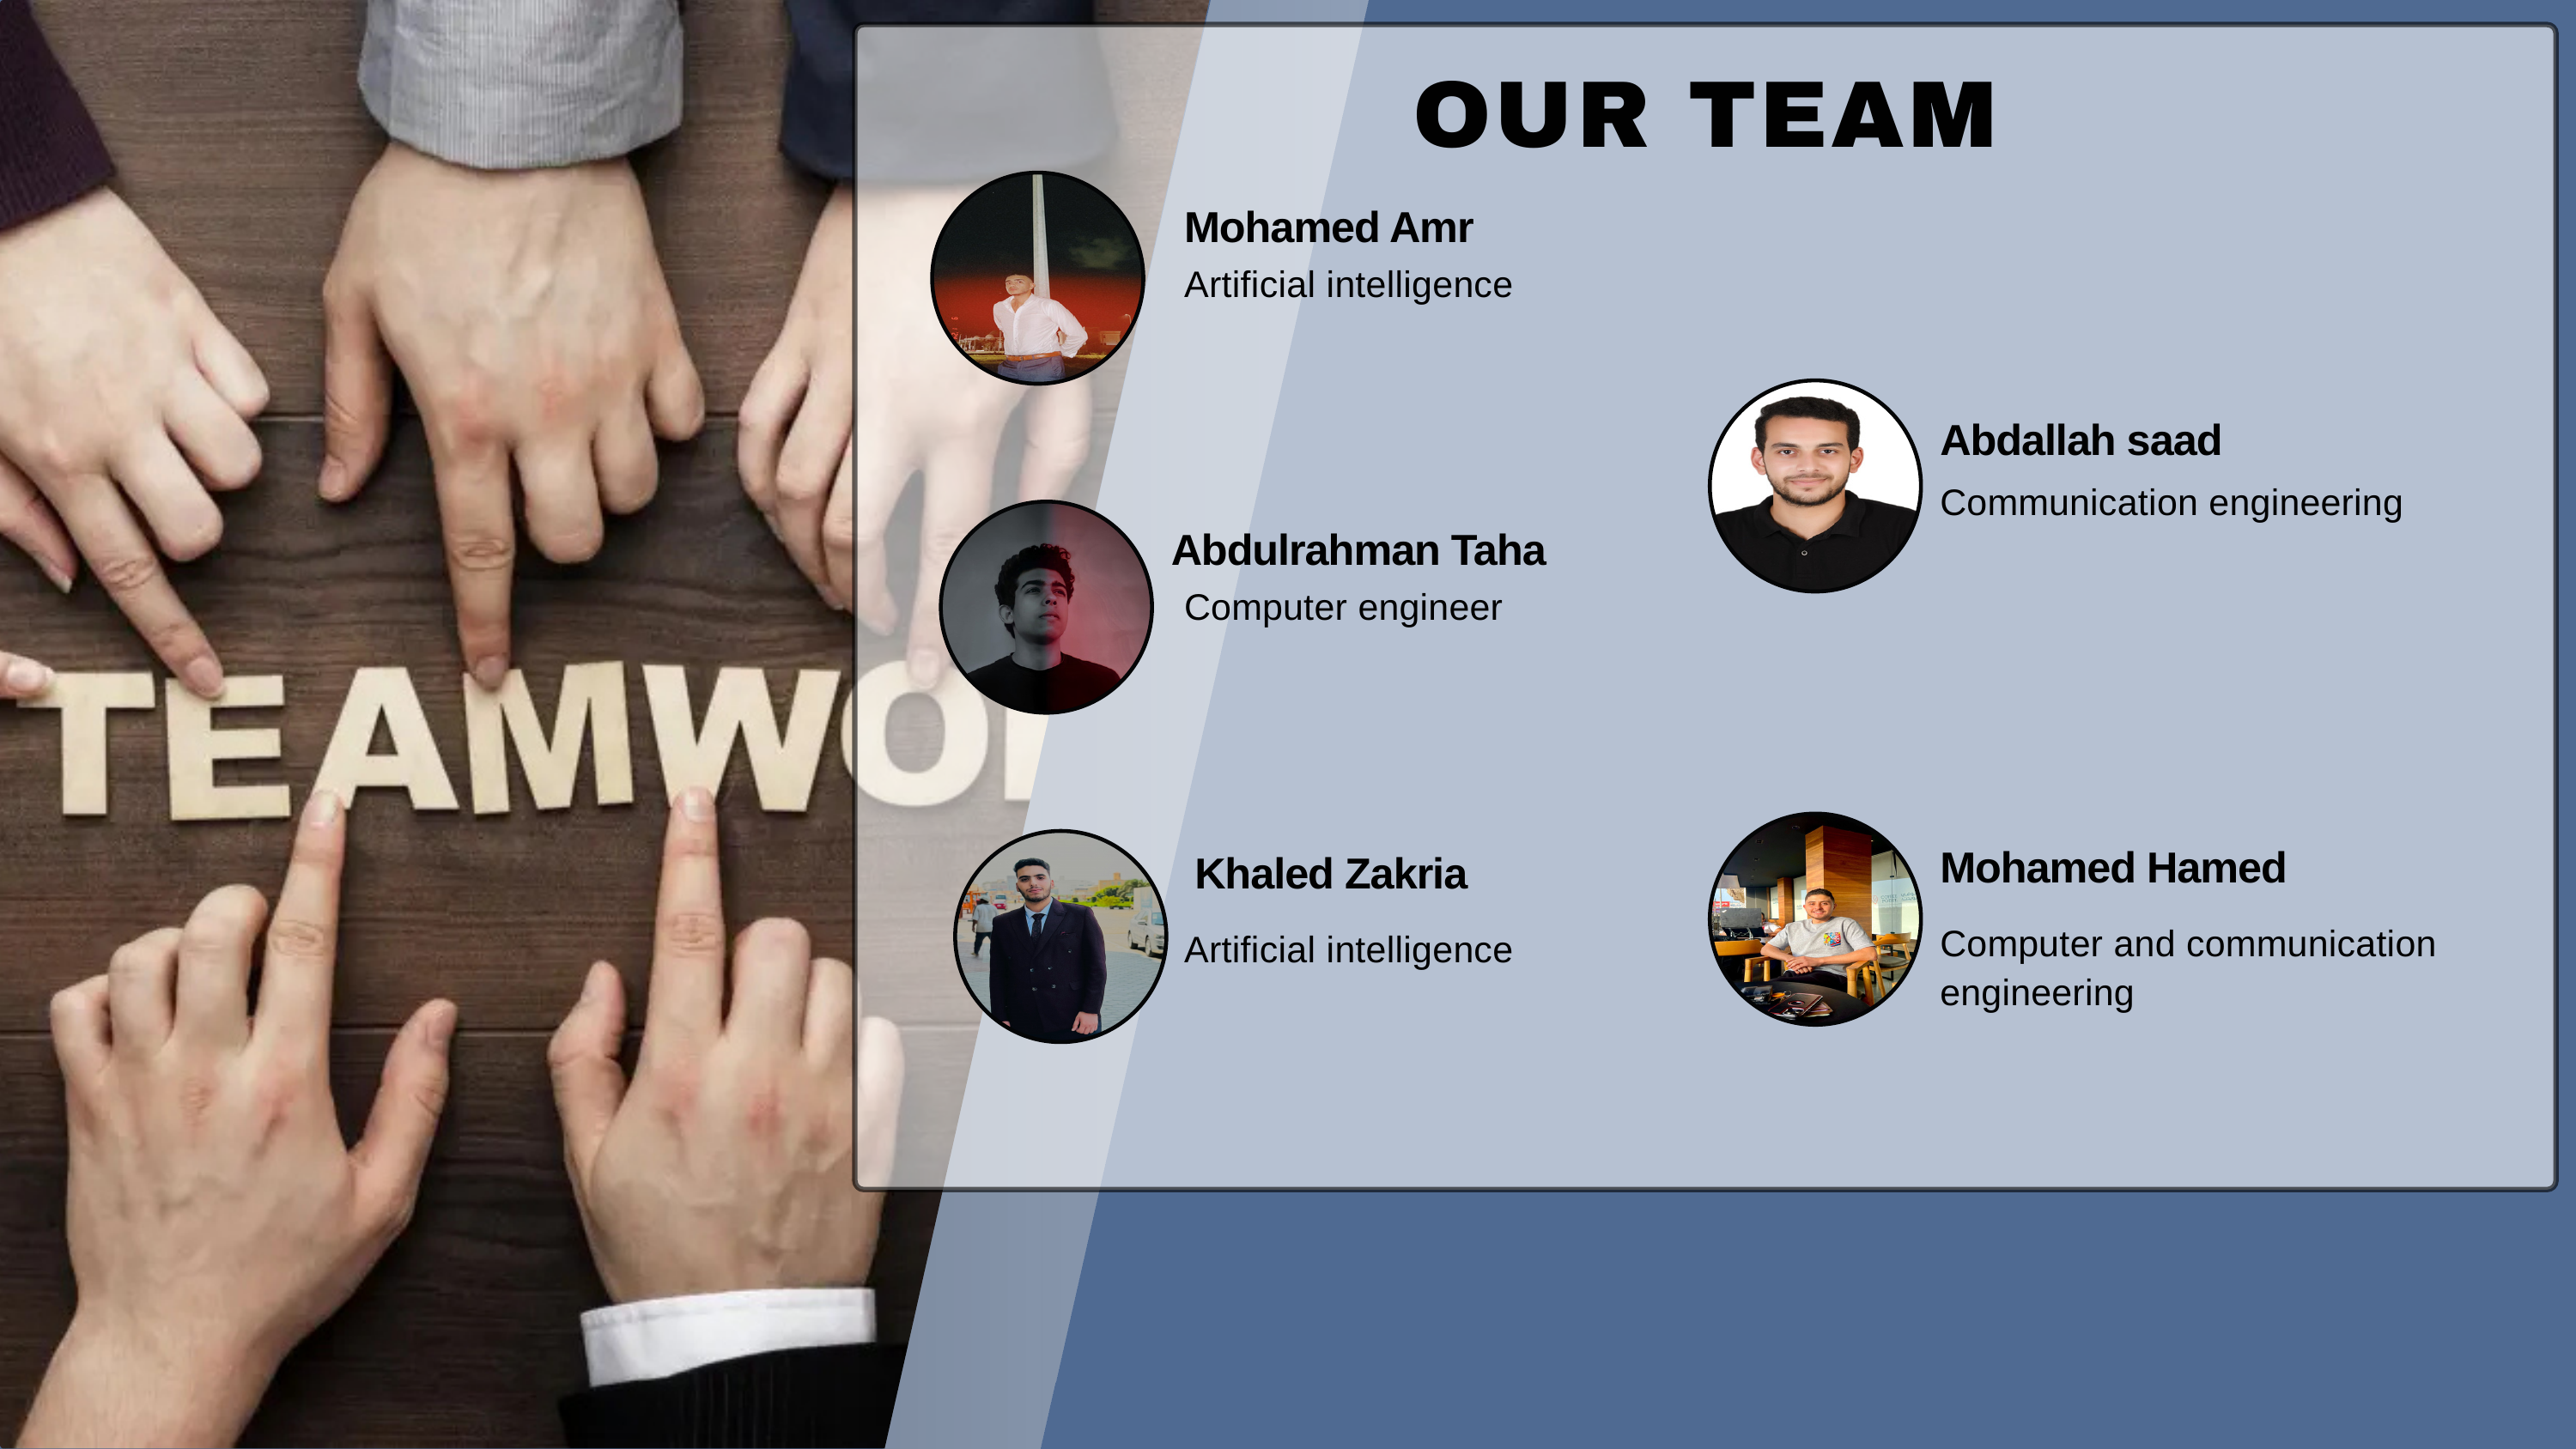

OUR TEAM

Mohamed Amr
Artificial intelligence

Abdallah saad
Communication engineering

Abdulrahman Taha
Computer engineer

Mohamed Hamed
Khaled Zakria
Computer and communication engineering
Artificial intelligence